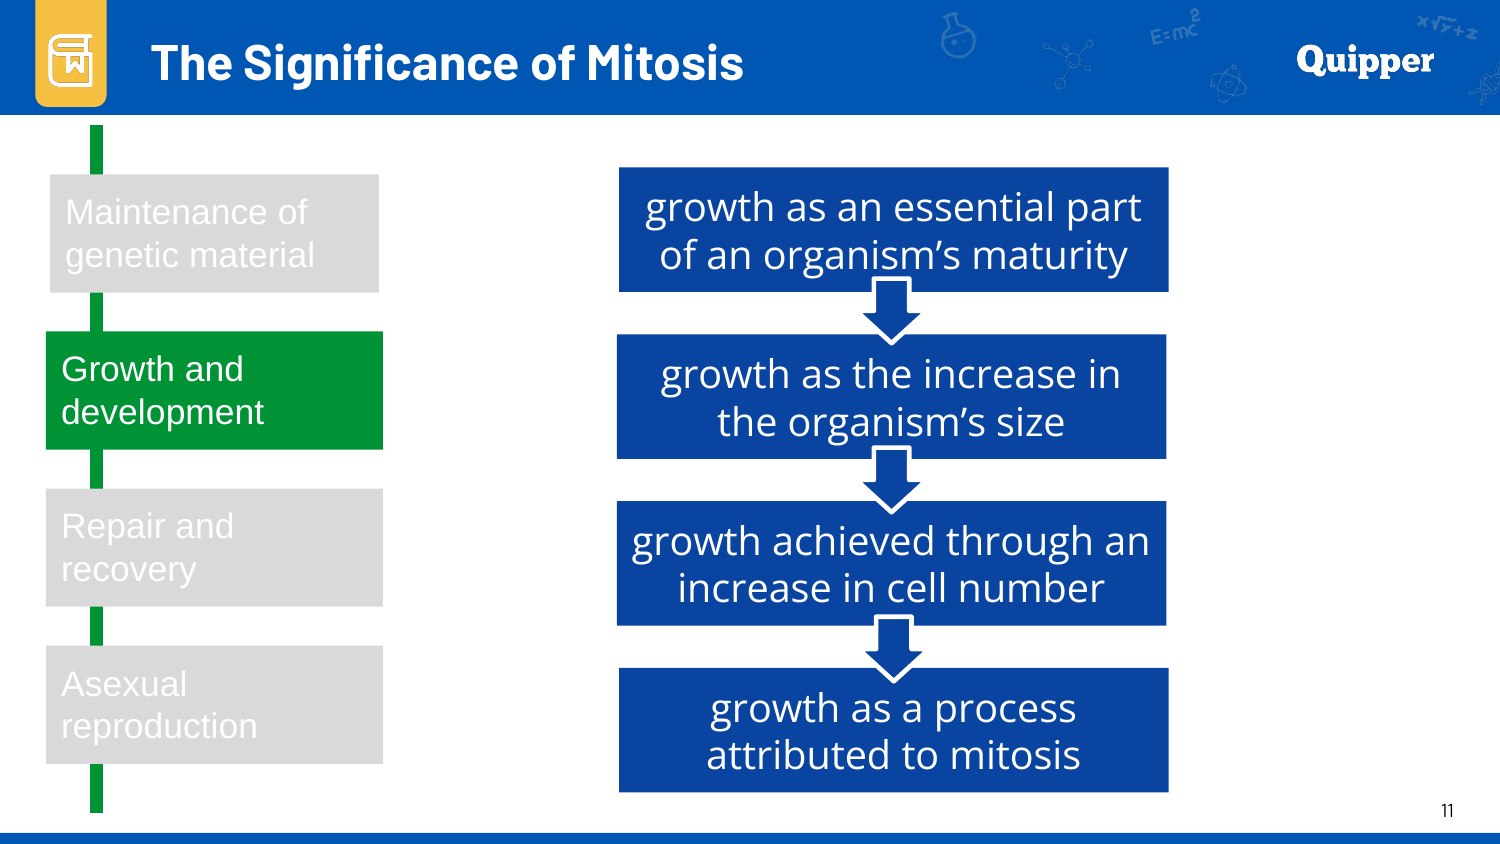

The Significance of Mitosis

growth as an essential part of an organism’s maturity
Maintenance of genetic material

Growth and development
growth as the increase in the organism’s size

Repair and recovery
growth achieved through an increase in cell number

Asexual reproduction
growth as a process attributed to mitosis
11